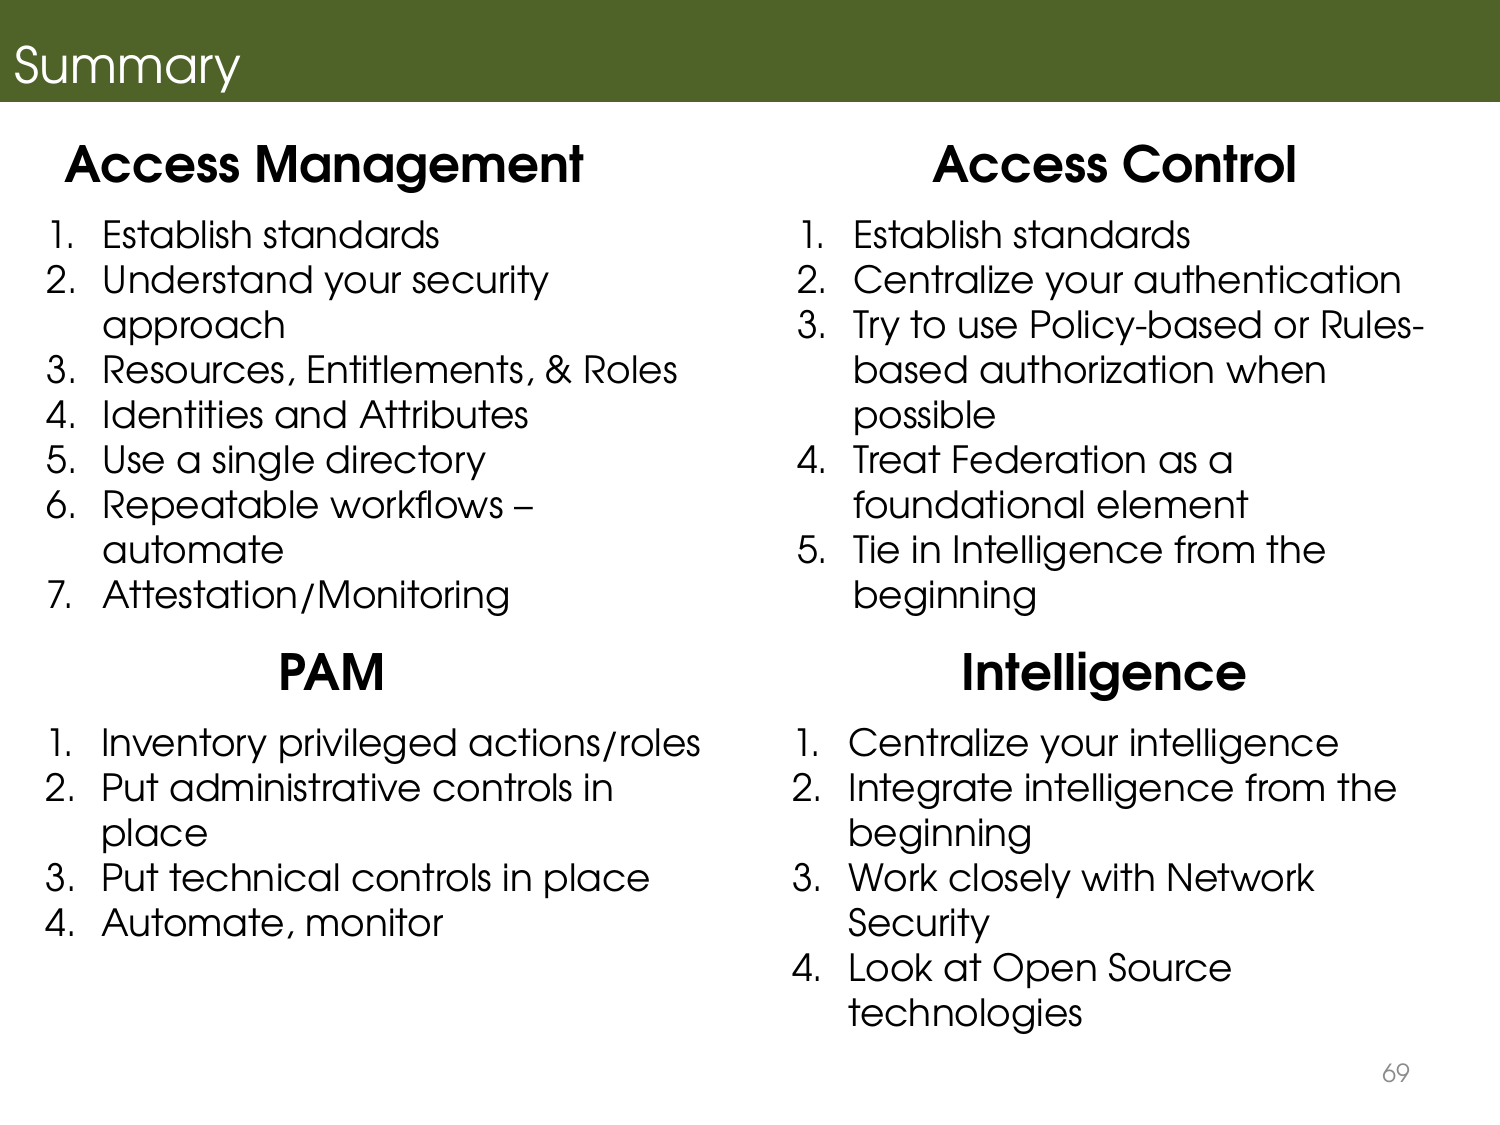

Summary
Access Management
Access Control
Establish standards
Understand your security approach
Resources, Entitlements, & Roles
Identities and Attributes
Use a single directory
Repeatable workflows – automate
Attestation/Monitoring
Establish standards
Centralize your authentication
Try to use Policy-based or Rules-based authorization when possible
Treat Federation as a foundational element
Tie in Intelligence from the beginning

PAM
Intelligence
Centralize your intelligence
Integrate intelligence from the beginning
Work closely with Network Security
Look at Open Source technologies

Inventory privileged actions/roles
Put administrative controls in place
Put technical controls in place
Automate, monitor
69